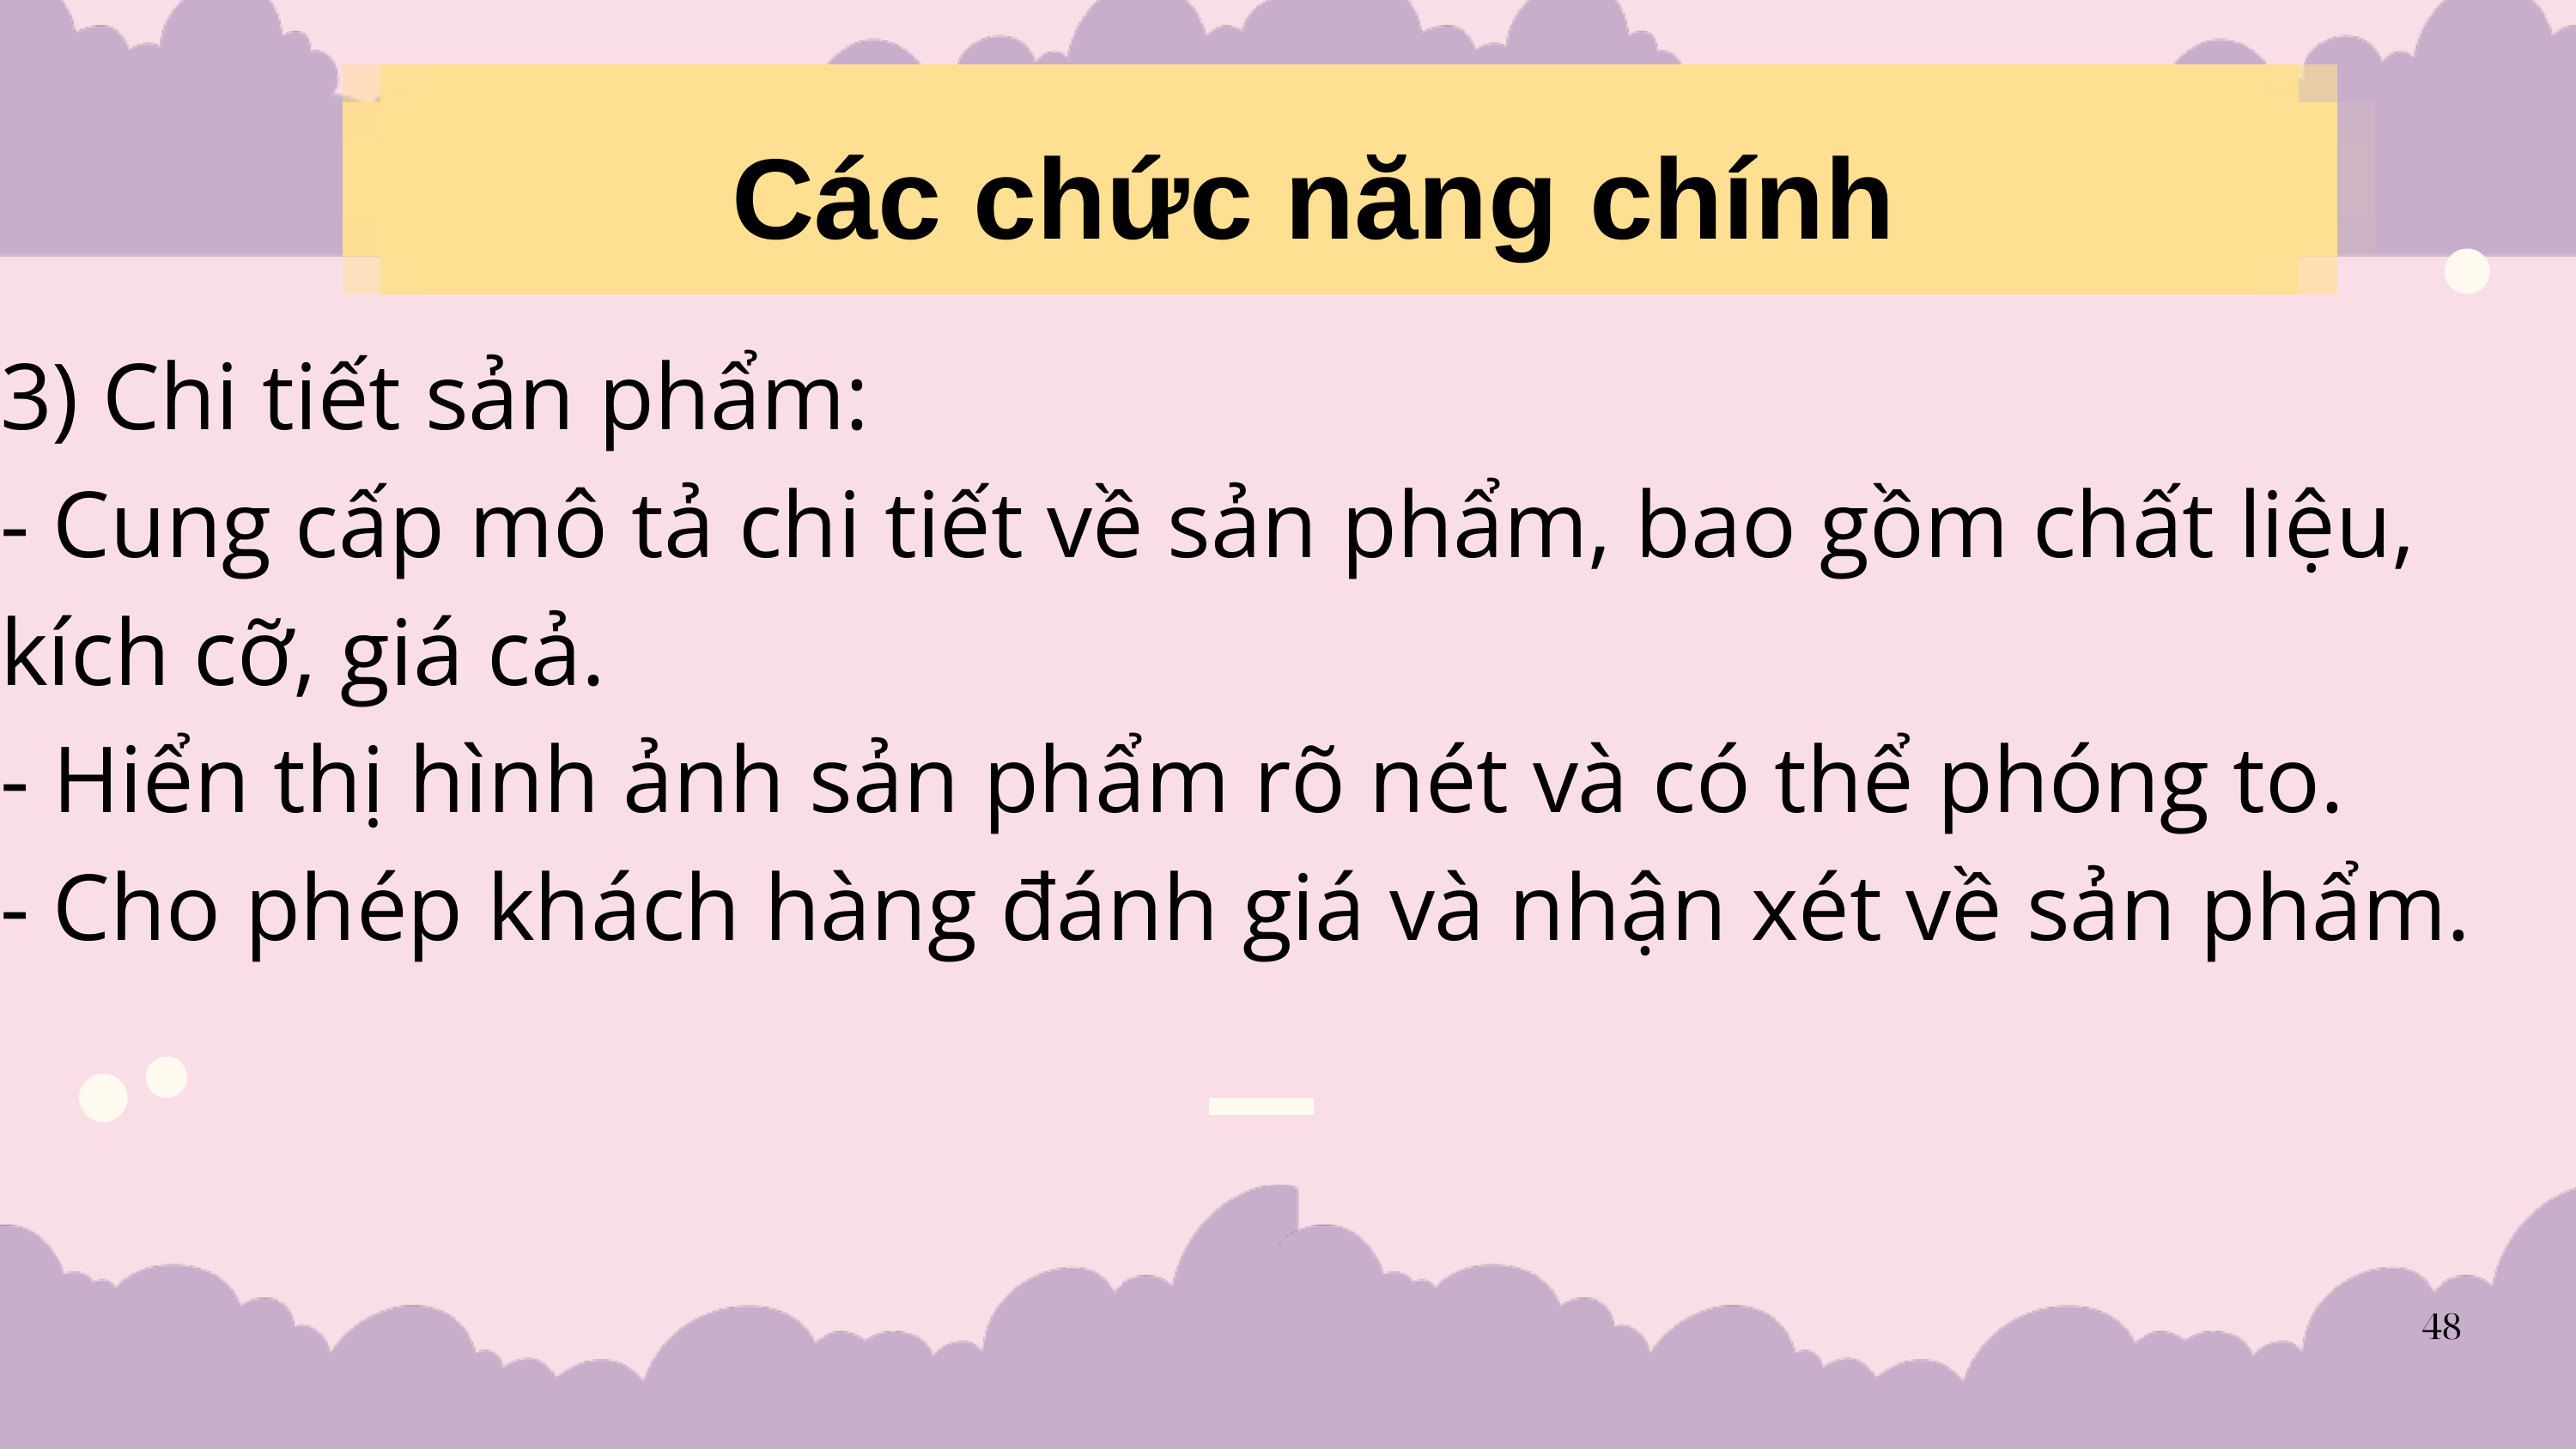

Các chức năng chính

3) Chi tiết sản phẩm:
- Cung cấp mô tả chi tiết về sản phẩm, bao gồm chất liệu, kích cỡ, giá cả.
- Hiển thị hình ảnh sản phẩm rõ nét và có thể phóng to.
- Cho phép khách hàng đánh giá và nhận xét về sản phẩm.

48